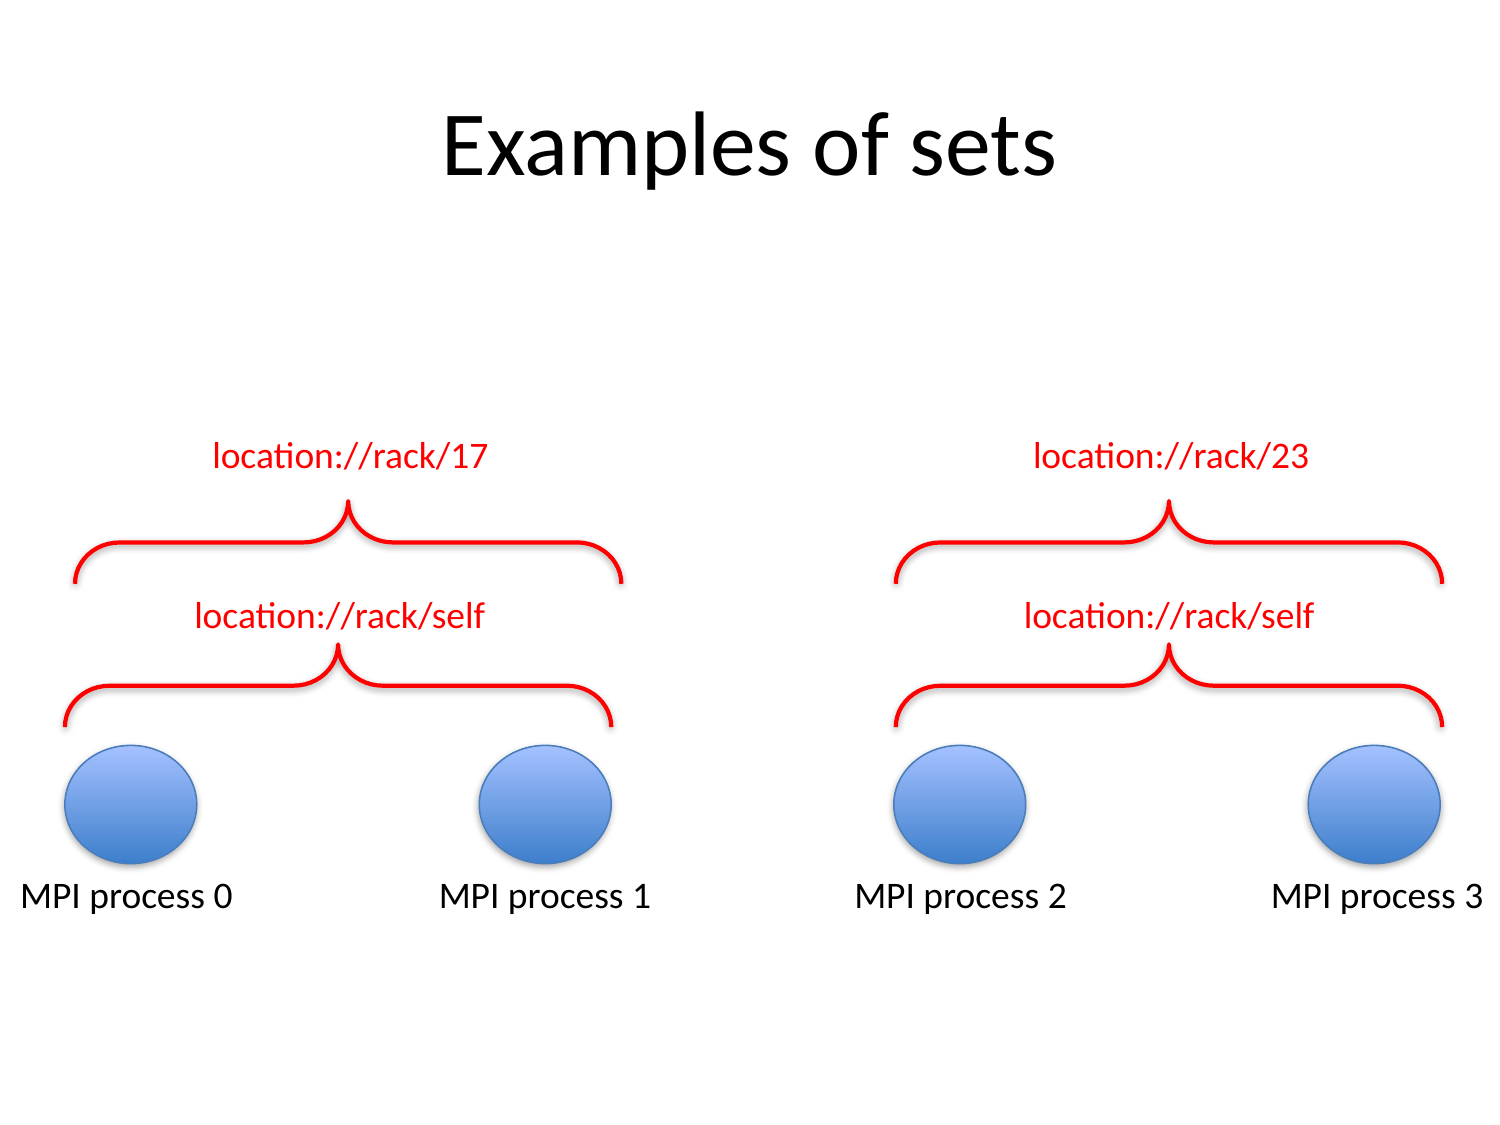

# Examples of sets

location://rack/17
location://rack/23
location://rack/self
location://rack/self

MPI process 0
MPI process 1
MPI process 2
MPI process 3